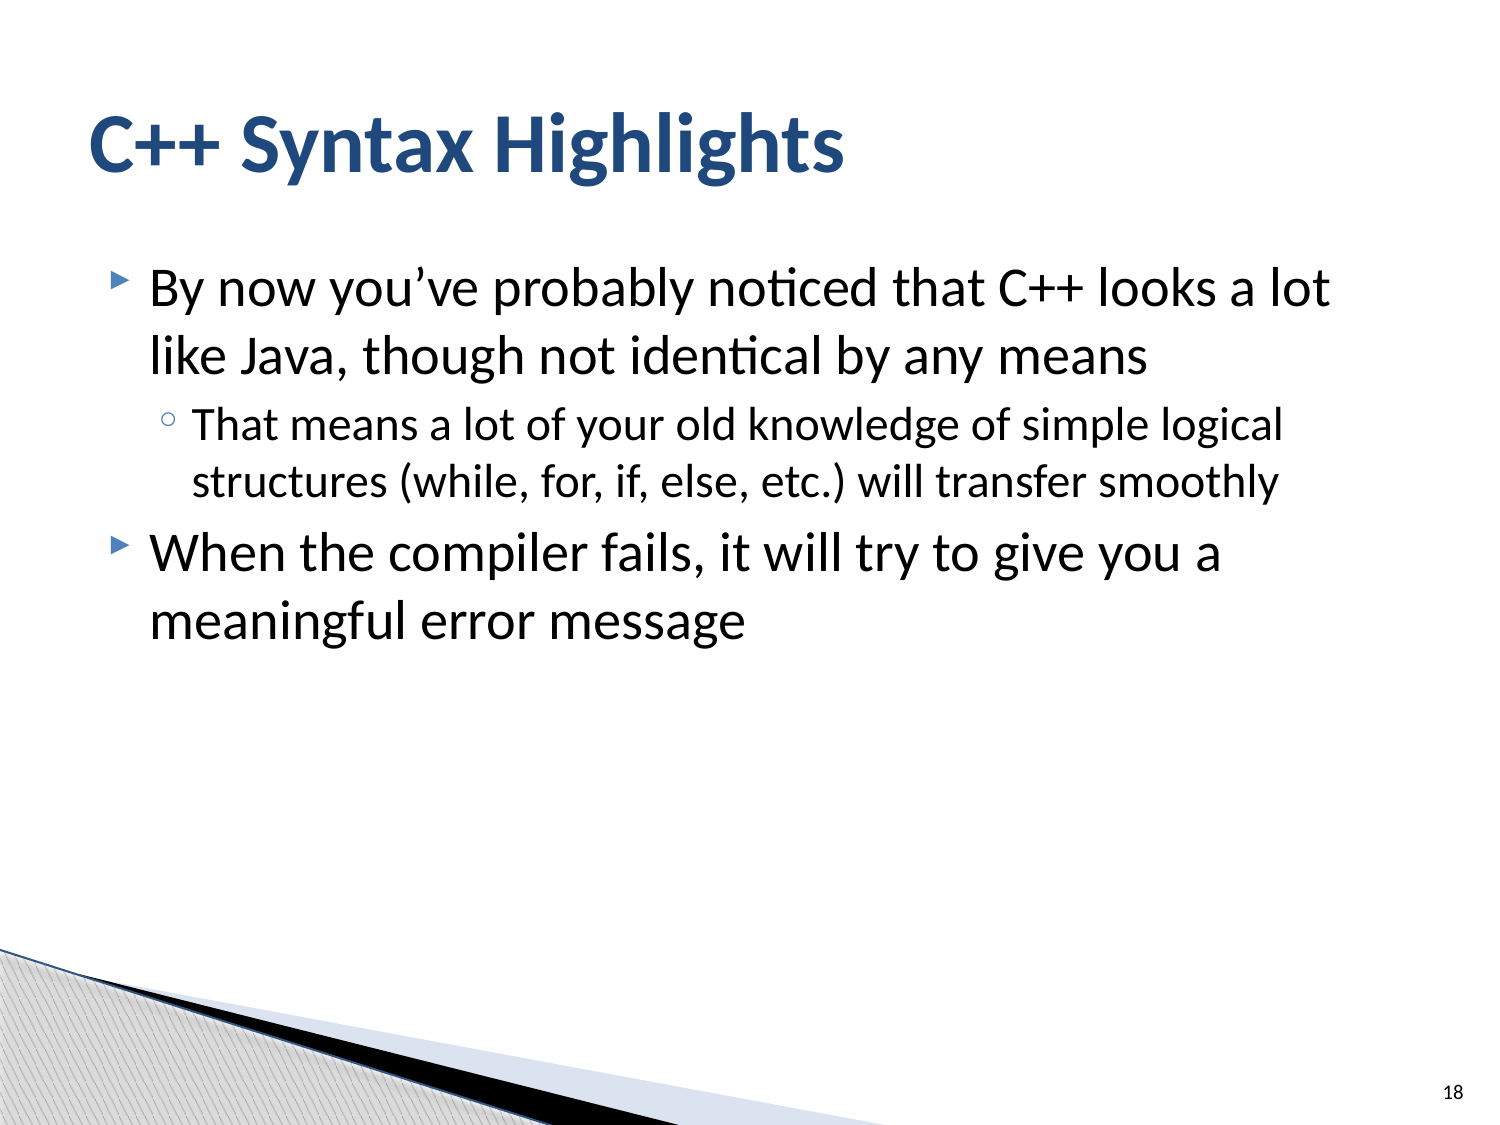

# C++ Syntax Highlights
By now you’ve probably noticed that C++ looks a lot like Java, though not identical by any means
That means a lot of your old knowledge of simple logical structures (while, for, if, else, etc.) will transfer smoothly
When the compiler fails, it will try to give you a meaningful error message
18